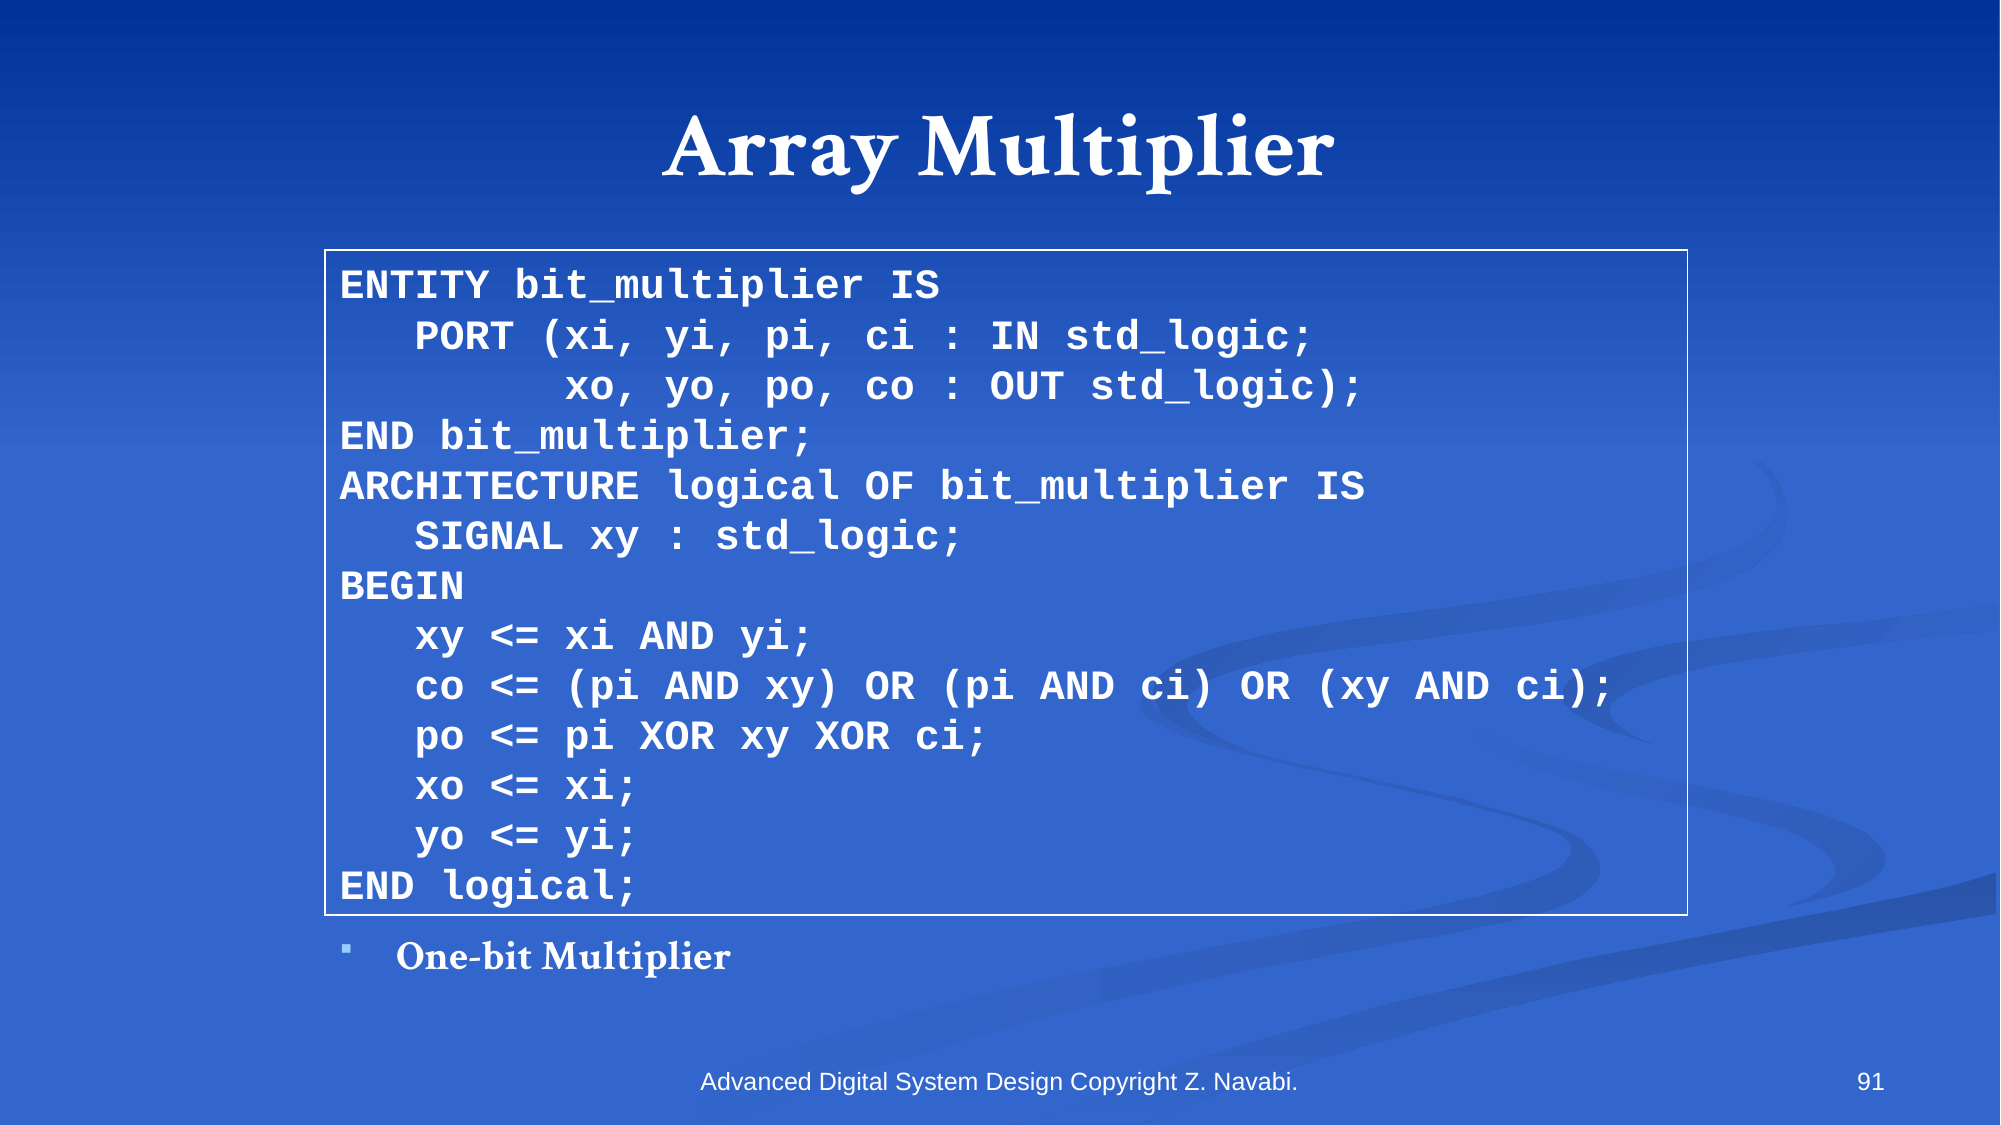

# Array Multiplier
ENTITY bit_multiplier IS
   PORT (xi, yi, pi, ci : IN std_logic;
         xo, yo, po, co : OUT std_logic);
END bit_multiplier;
ARCHITECTURE logical OF bit_multiplier IS
   SIGNAL xy : std_logic;
BEGIN
   xy <= xi AND yi;
   co <= (pi AND xy) OR (pi AND ci) OR (xy AND ci);
   po <= pi XOR xy XOR ci;
   xo <= xi;
   yo <= yi;
END logical;
One-bit Multiplier
Advanced Digital System Design Copyright Z. Navabi.
91